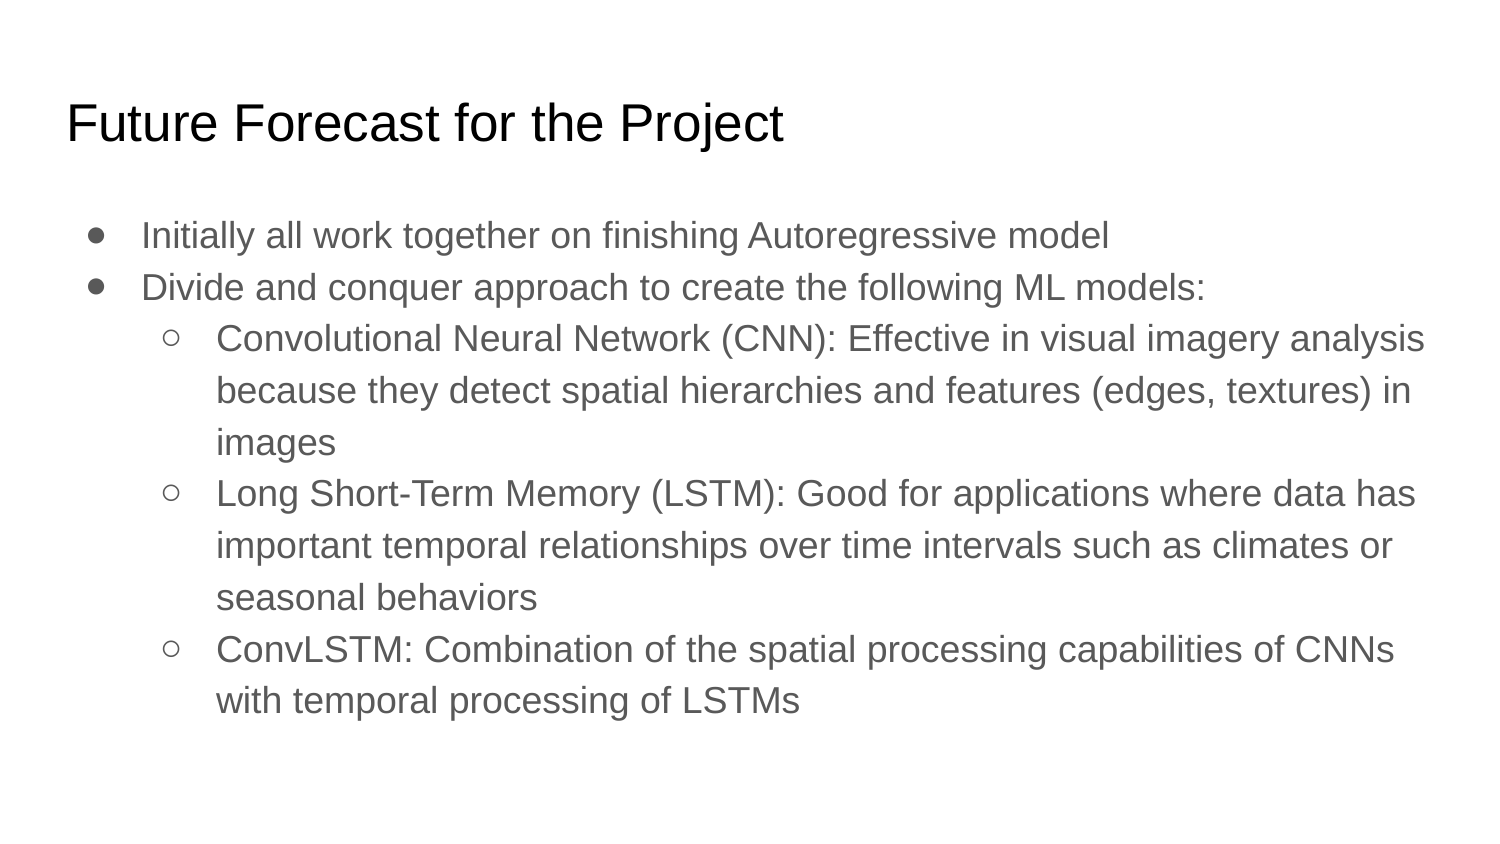

# Future Forecast for the Project
Initially all work together on finishing Autoregressive model
Divide and conquer approach to create the following ML models:
Convolutional Neural Network (CNN): Effective in visual imagery analysis because they detect spatial hierarchies and features (edges, textures) in images
Long Short-Term Memory (LSTM): Good for applications where data has important temporal relationships over time intervals such as climates or seasonal behaviors
ConvLSTM: Combination of the spatial processing capabilities of CNNs with temporal processing of LSTMs